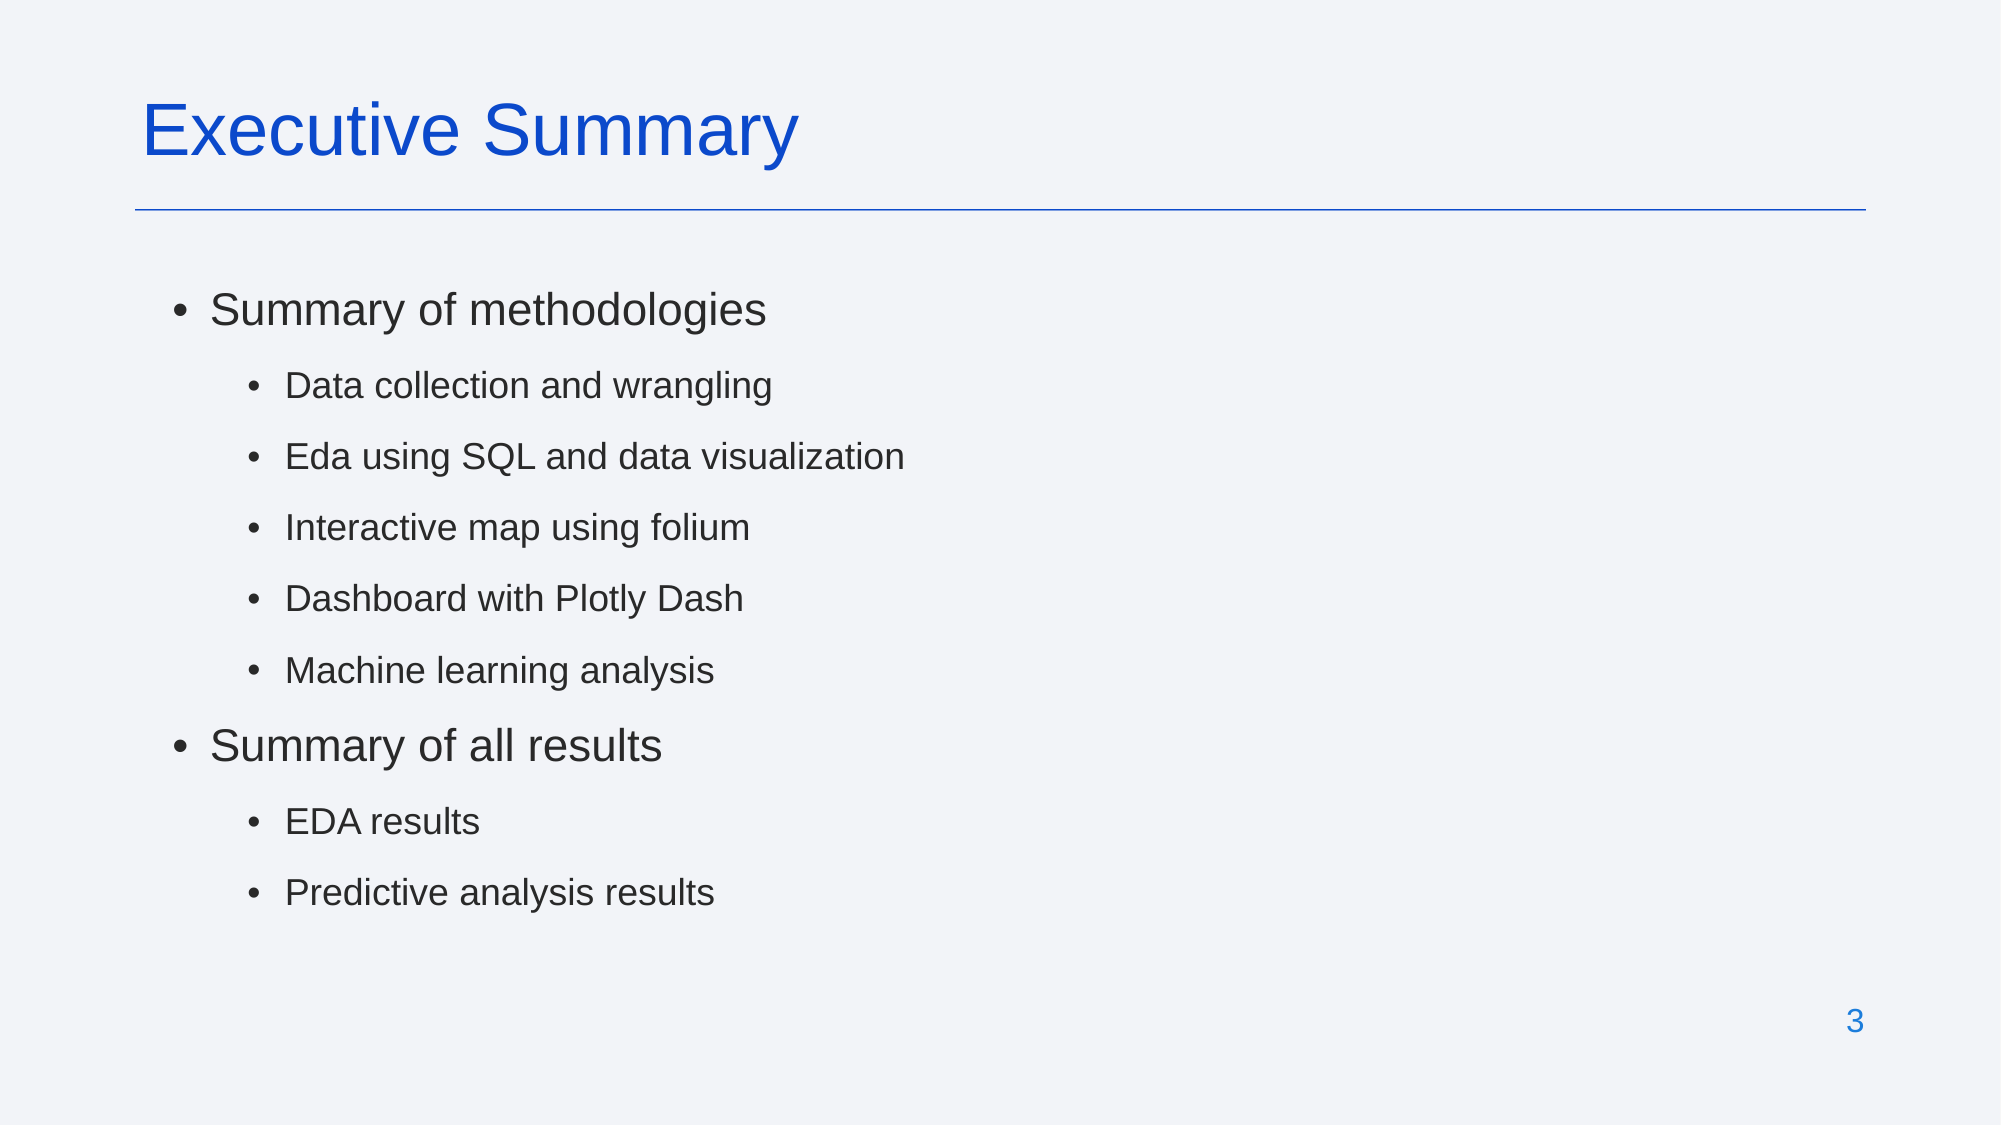

Executive Summary
Summary of methodologies
Data collection and wrangling
Eda using SQL and data visualization
Interactive map using folium
Dashboard with Plotly Dash
Machine learning analysis
Summary of all results
EDA results
Predictive analysis results
3